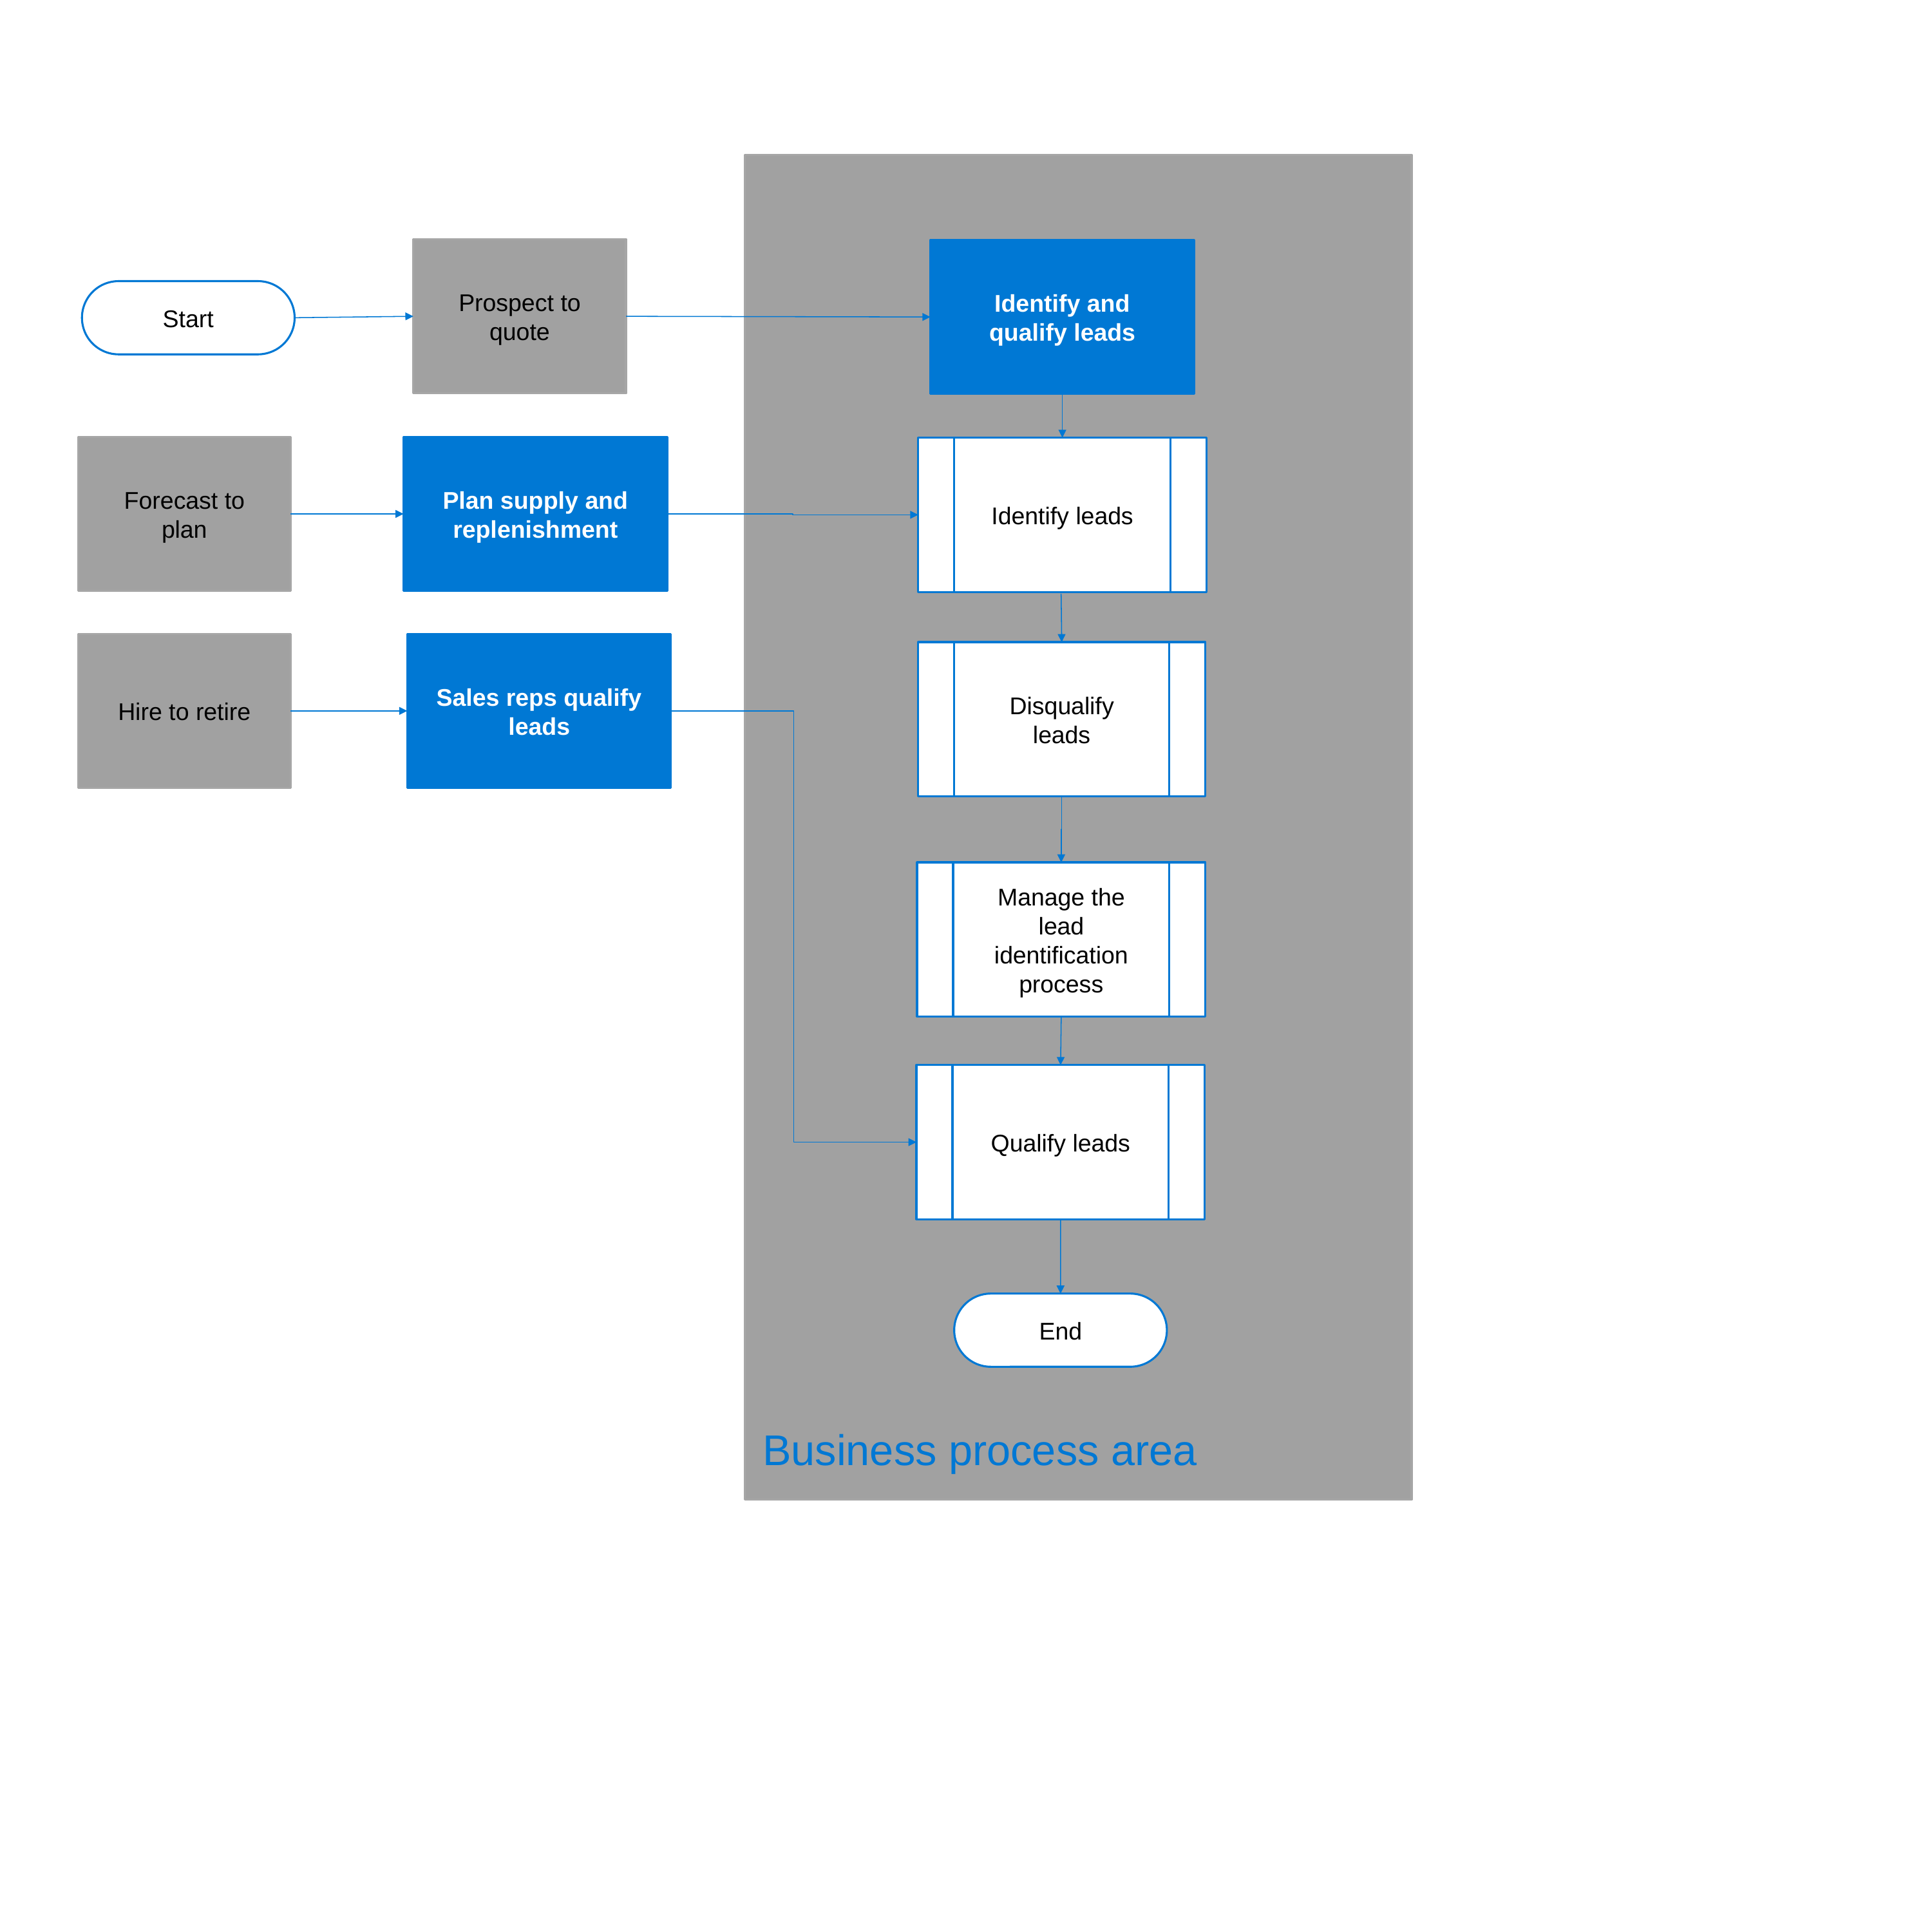

Prospect to quote
Identify and qualify leads
Start
Forecast to plan
Plan supply and replenishment
Identify leads
Hire to retire
Sales reps qualify leads
Disqualify leads
Manage the lead identification process
Qualify leads
End
Business process area